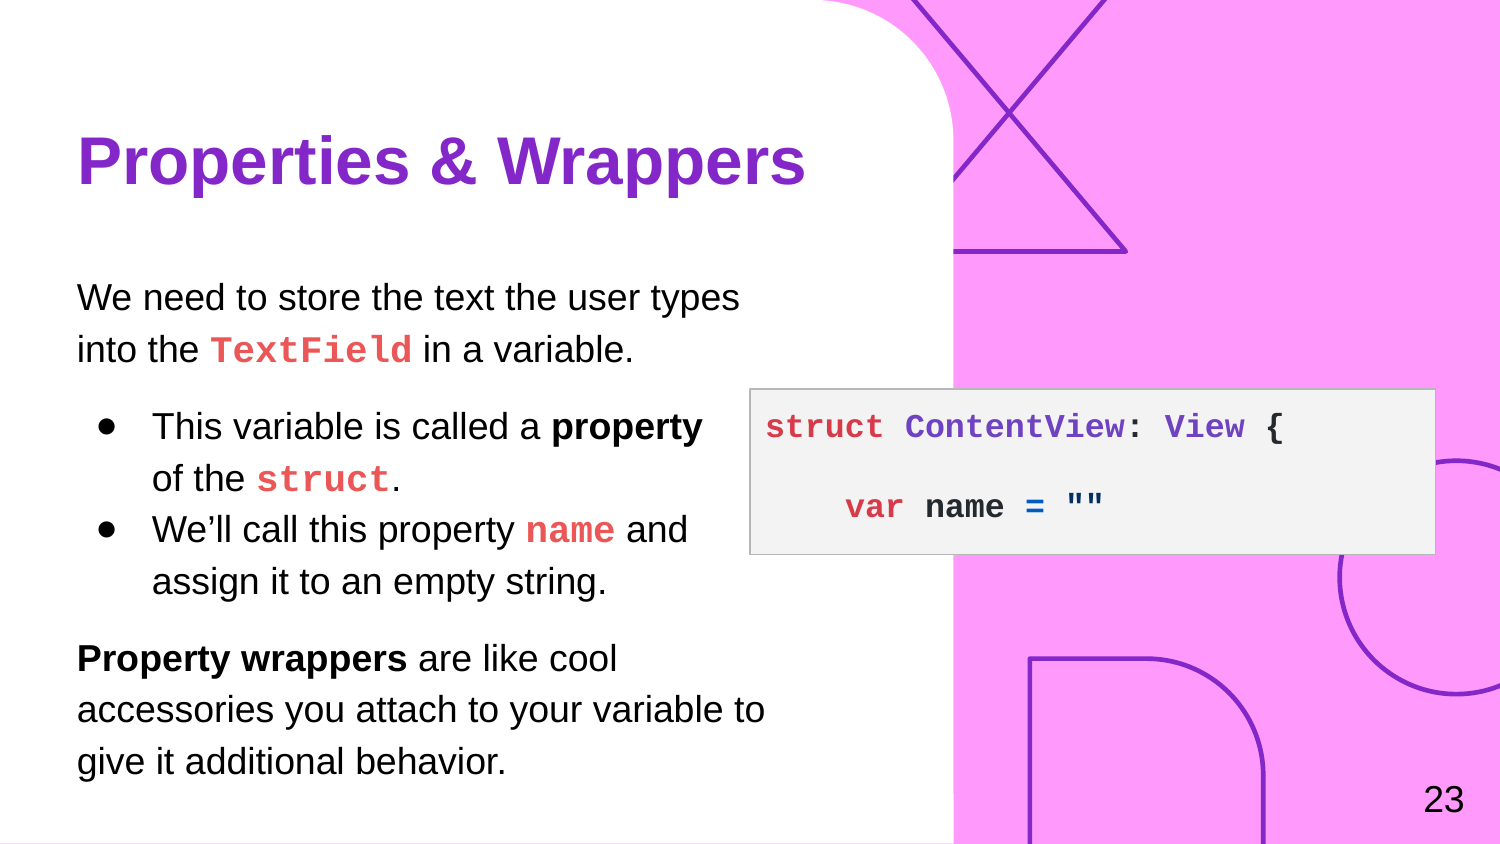

# Properties & Wrappers
We need to store the text the user types into the TextField in a variable.
This variable is called a property
of the struct.
We’ll call this property name and
assign it to an empty string.
Property wrappers are like cool accessories you attach to your variable to give it additional behavior.
struct ContentView: View {

    var name = ""